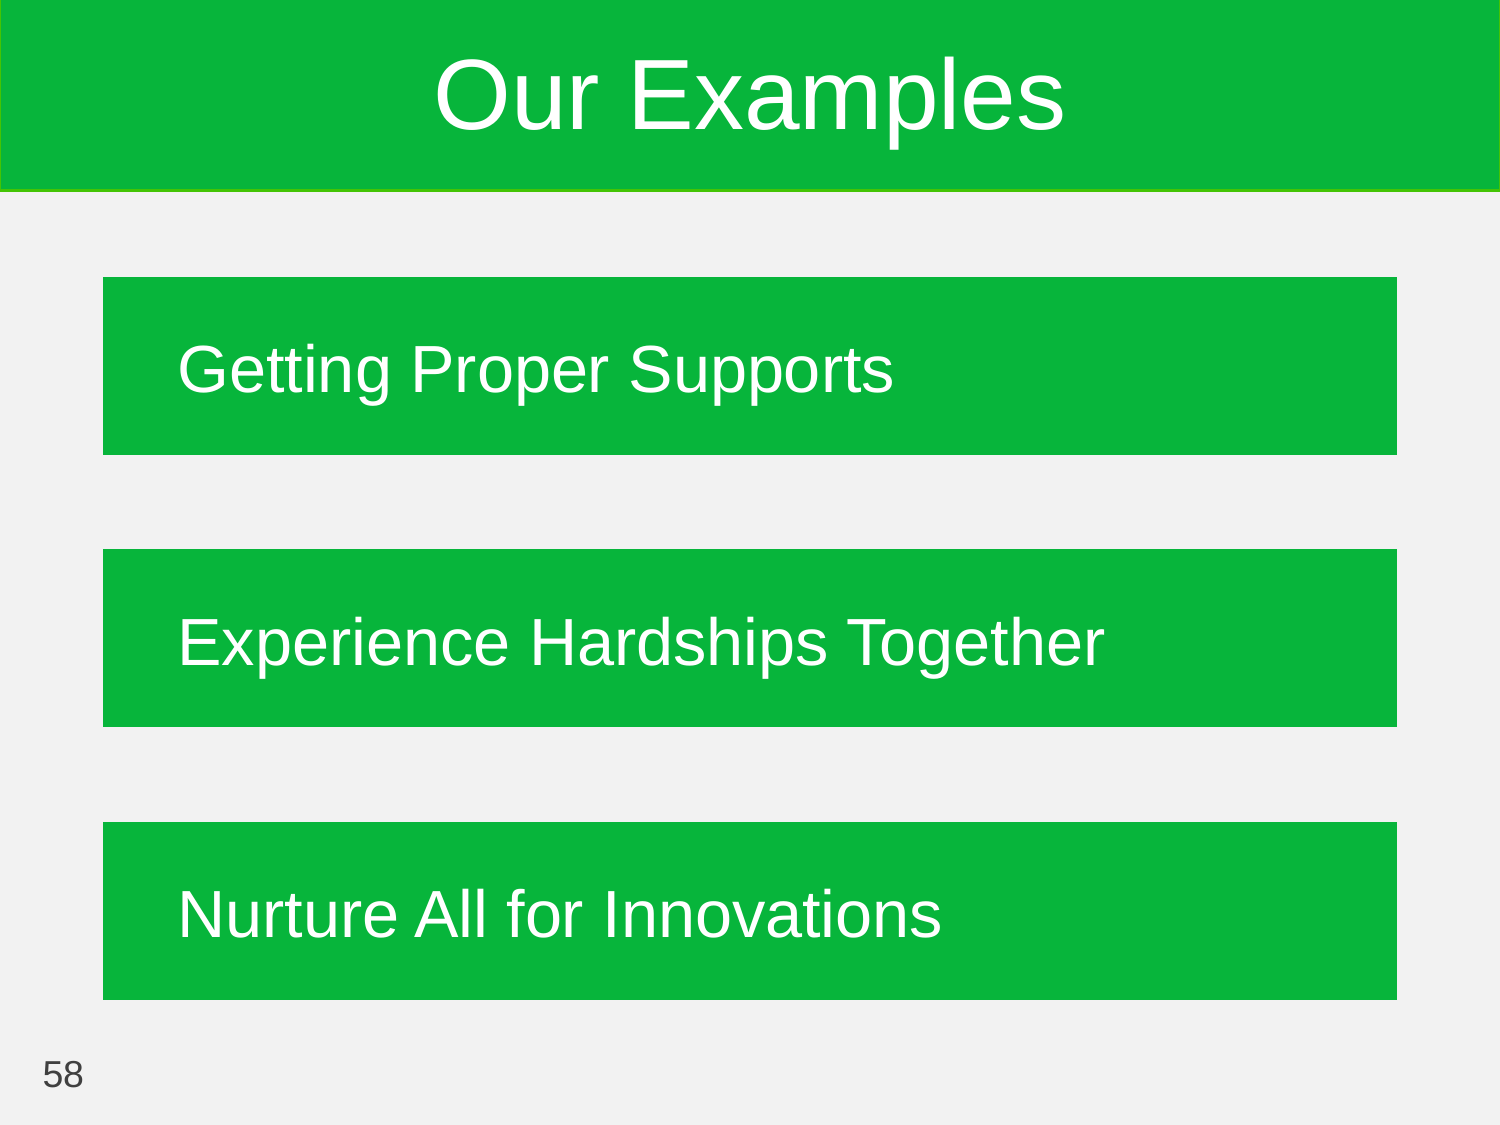

# Our Examples
Getting Proper Supports
Experience Hardships Together
Nurture All for Innovations
58